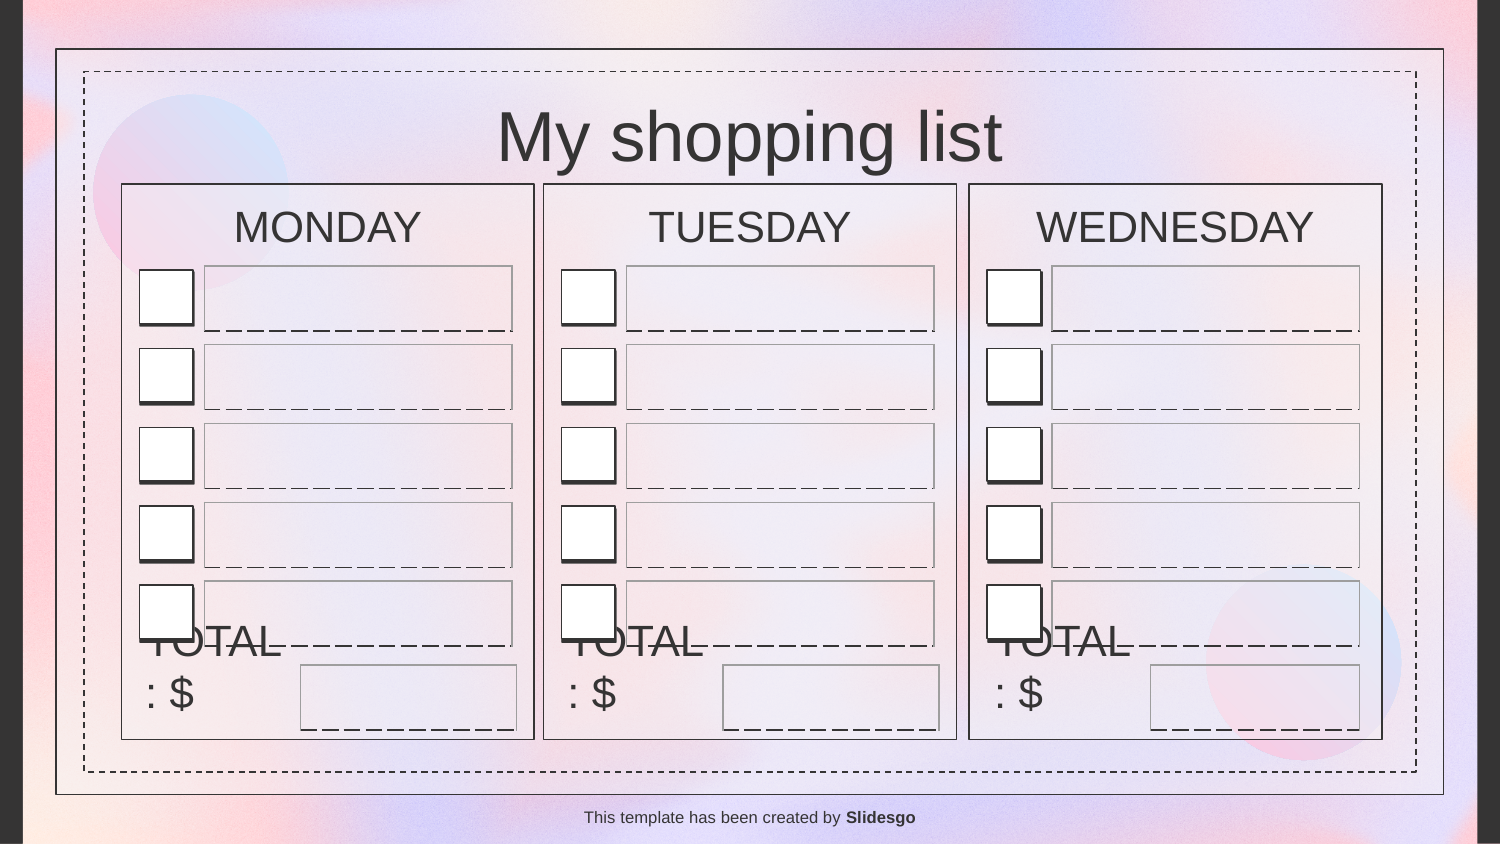

# My shopping list

MONDAY
TUESDAY
WEDNESDAY
|  |
| --- |
|  |
| --- |
|  |
| --- |

|  |
| --- |
|  |
| --- |
|  |
| --- |

|  |
| --- |
|  |
| --- |
|  |
| --- |

|  |
| --- |
|  |
| --- |
|  |
| --- |

|  |
| --- |
|  |
| --- |
|  |
| --- |

TOTAL: $
TOTAL: $
TOTAL: $
|  |
| --- |
|  |
| --- |
|  |
| --- |
This template has been created by Slidesgo